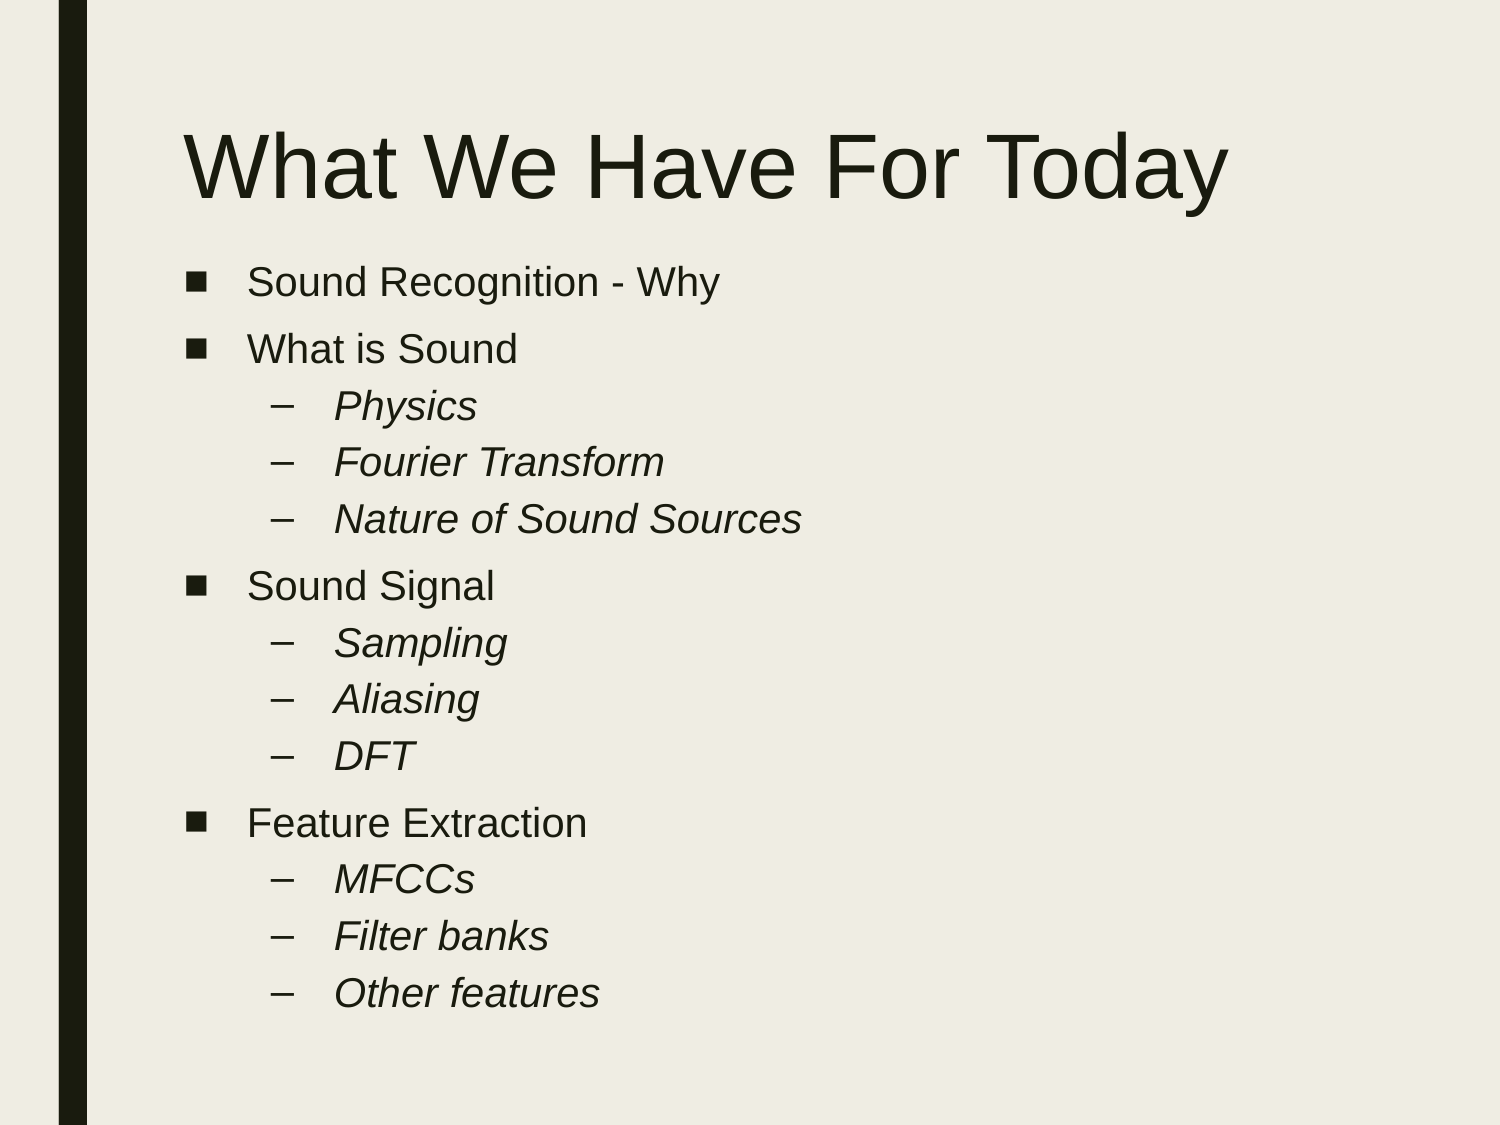

# What We Have For Today
Sound Recognition - Why
What is Sound
Physics
Fourier Transform
Nature of Sound Sources
Sound Signal
Sampling
Aliasing
DFT
Feature Extraction
MFCCs
Filter banks
Other features